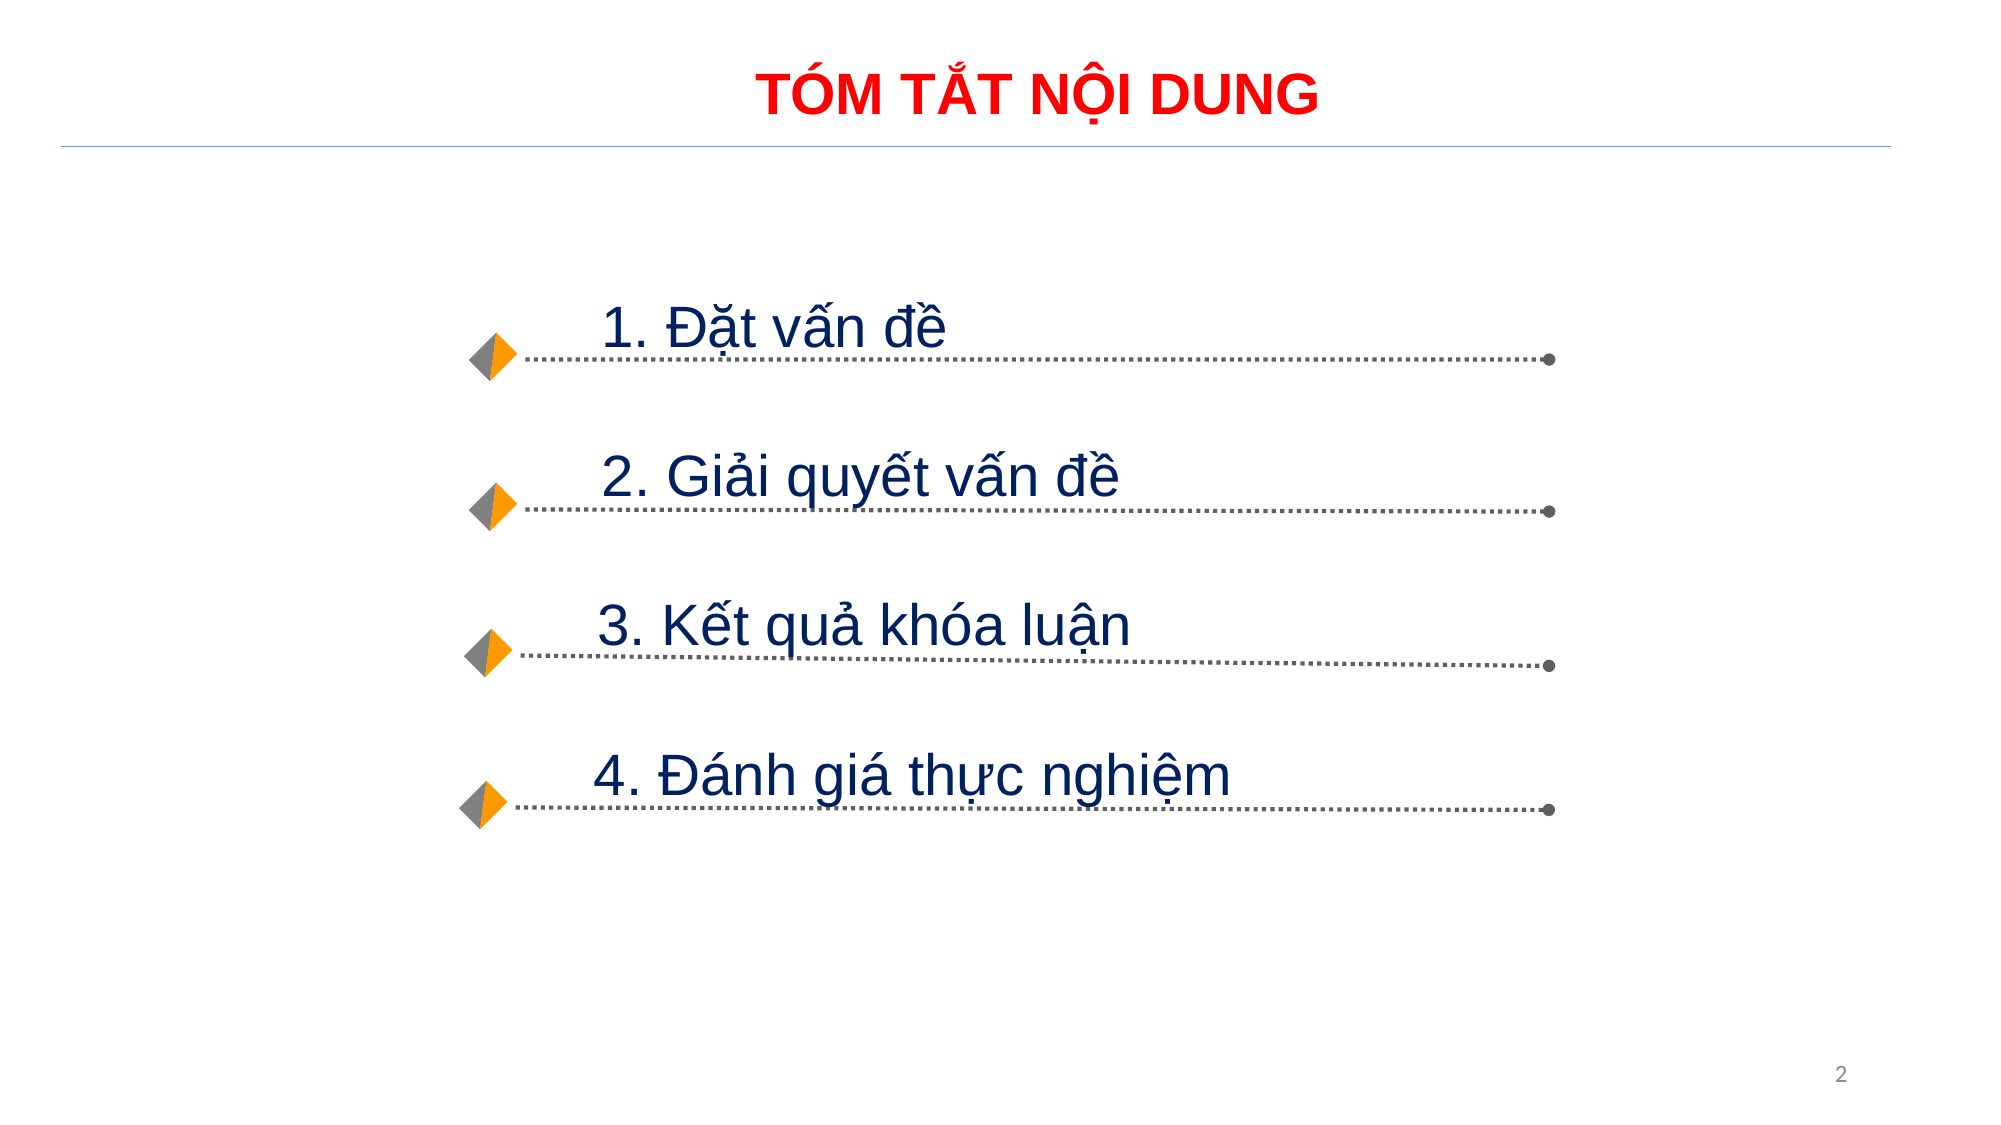

TÓM TẮT NỘI DUNG
1. Đặt vấn đề

2. Giải quyết vấn đề

3. Kết quả khóa luận

4. Đánh giá thực nghiệm

2